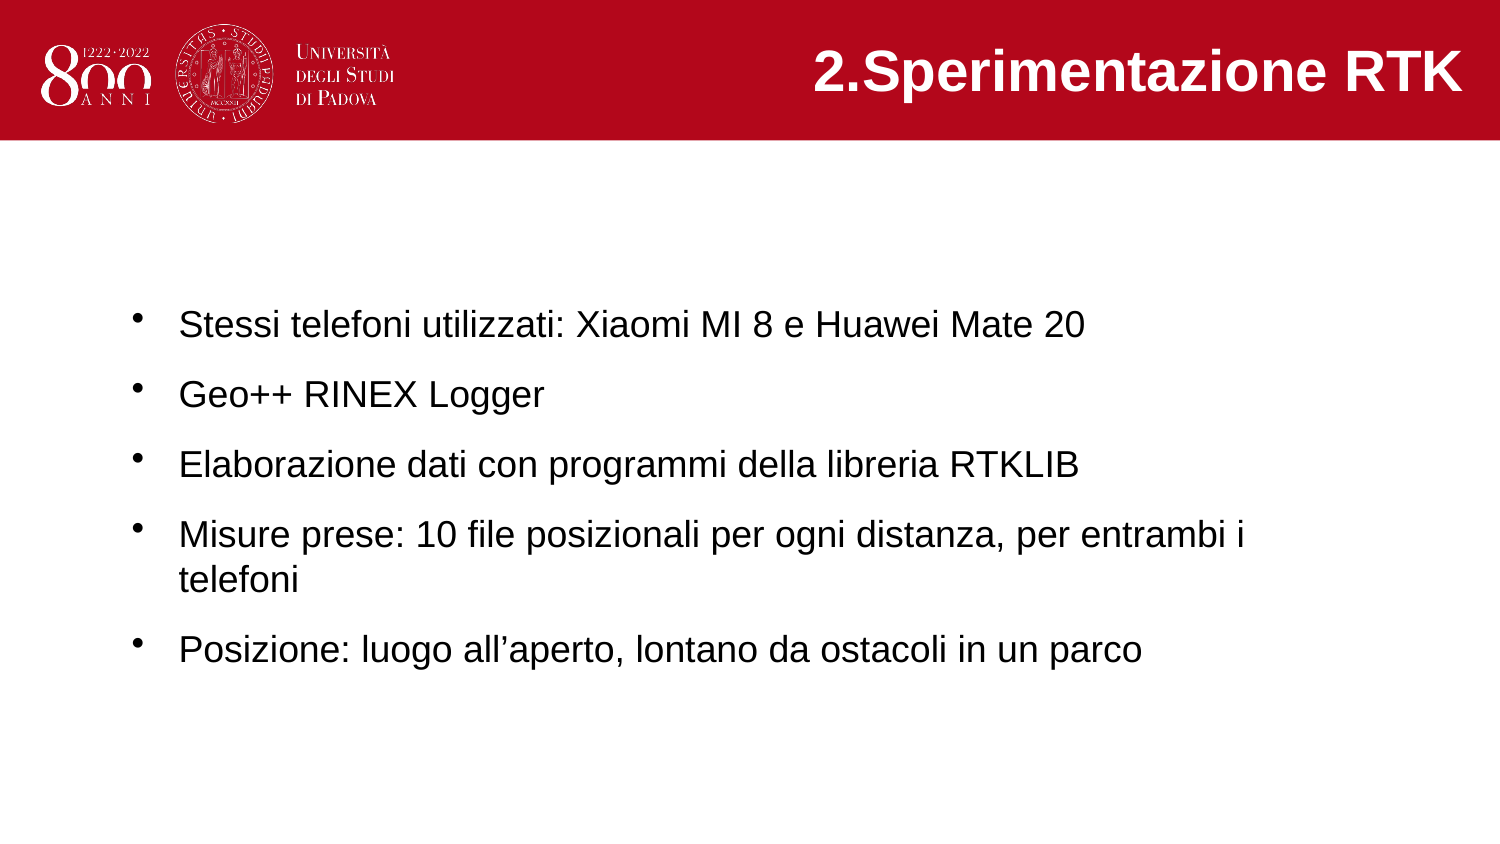

2.Sperimentazione RTK
Stessi telefoni utilizzati: Xiaomi MI 8 e Huawei Mate 20
Geo++ RINEX Logger
Elaborazione dati con programmi della libreria RTKLIB
Misure prese: 10 file posizionali per ogni distanza, per entrambi i telefoni
Posizione: luogo all’aperto, lontano da ostacoli in un parco